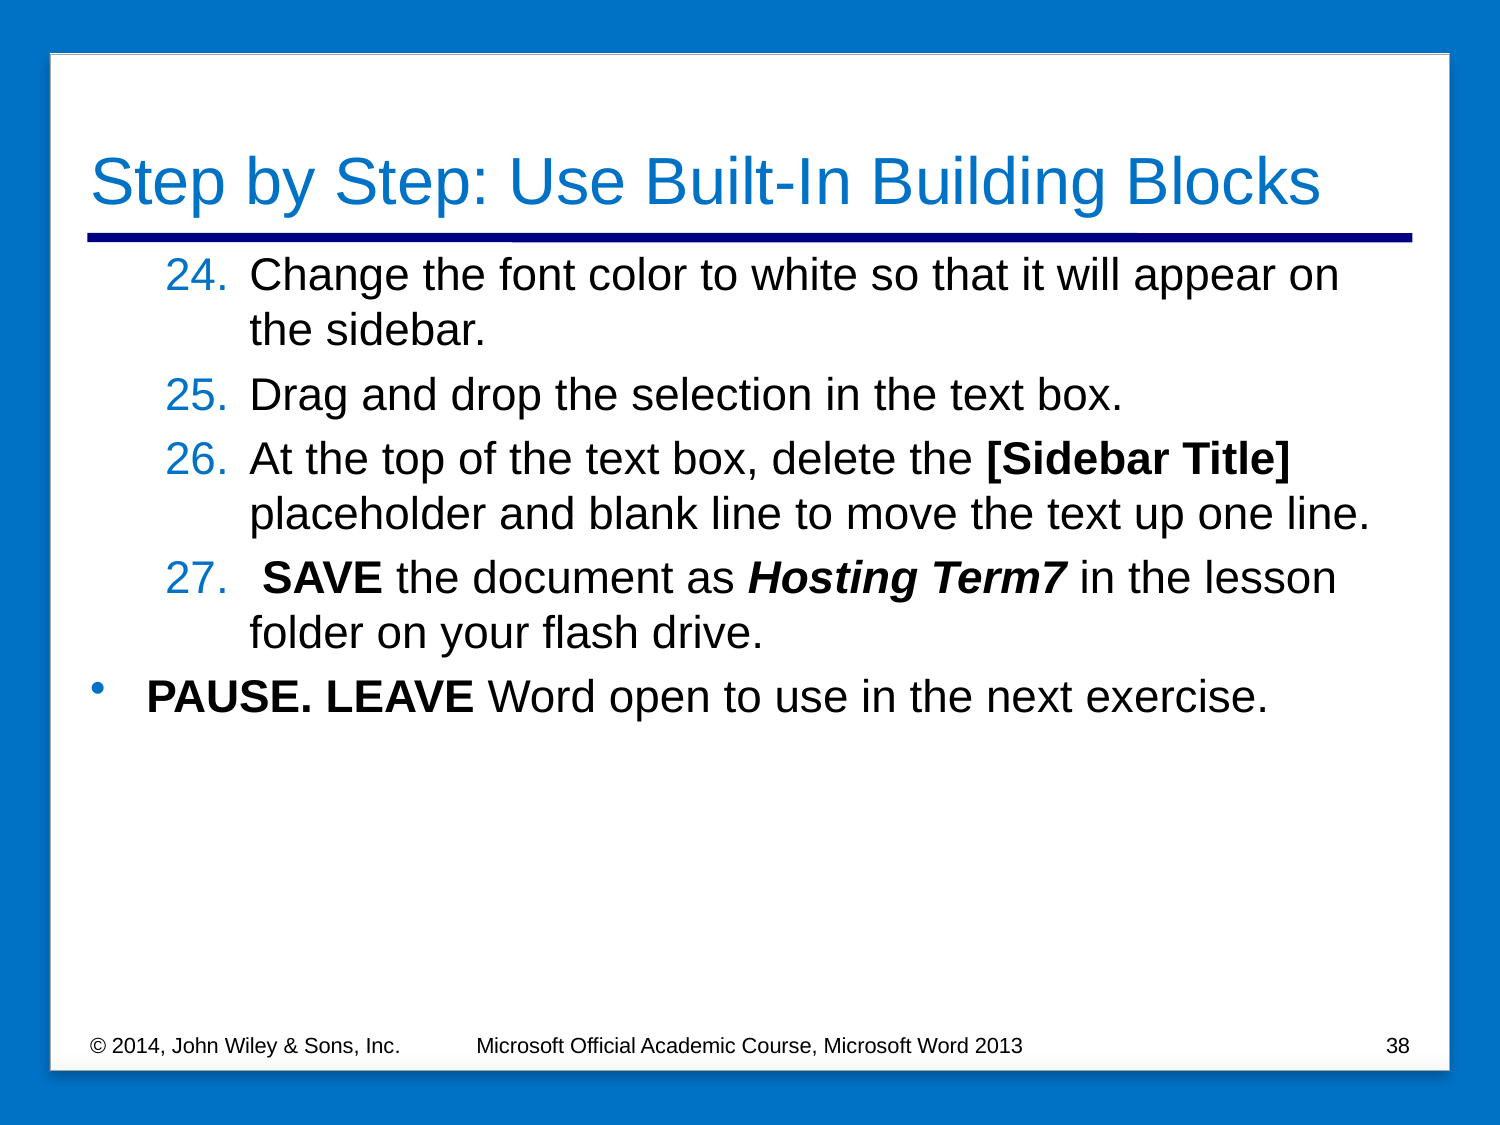

# Step by Step: Use Built-In Building Blocks
Change the font color to white so that it will appear on the sidebar.
Drag and drop the selection in the text box.
At the top of the text box, delete the [Sidebar Title] placeholder and blank line to move the text up one line.
 SAVE the document as Hosting Term7 in the lesson folder on your flash drive.
PAUSE. LEAVE Word open to use in the next exercise.
© 2014, John Wiley & Sons, Inc.
Microsoft Official Academic Course, Microsoft Word 2013
38